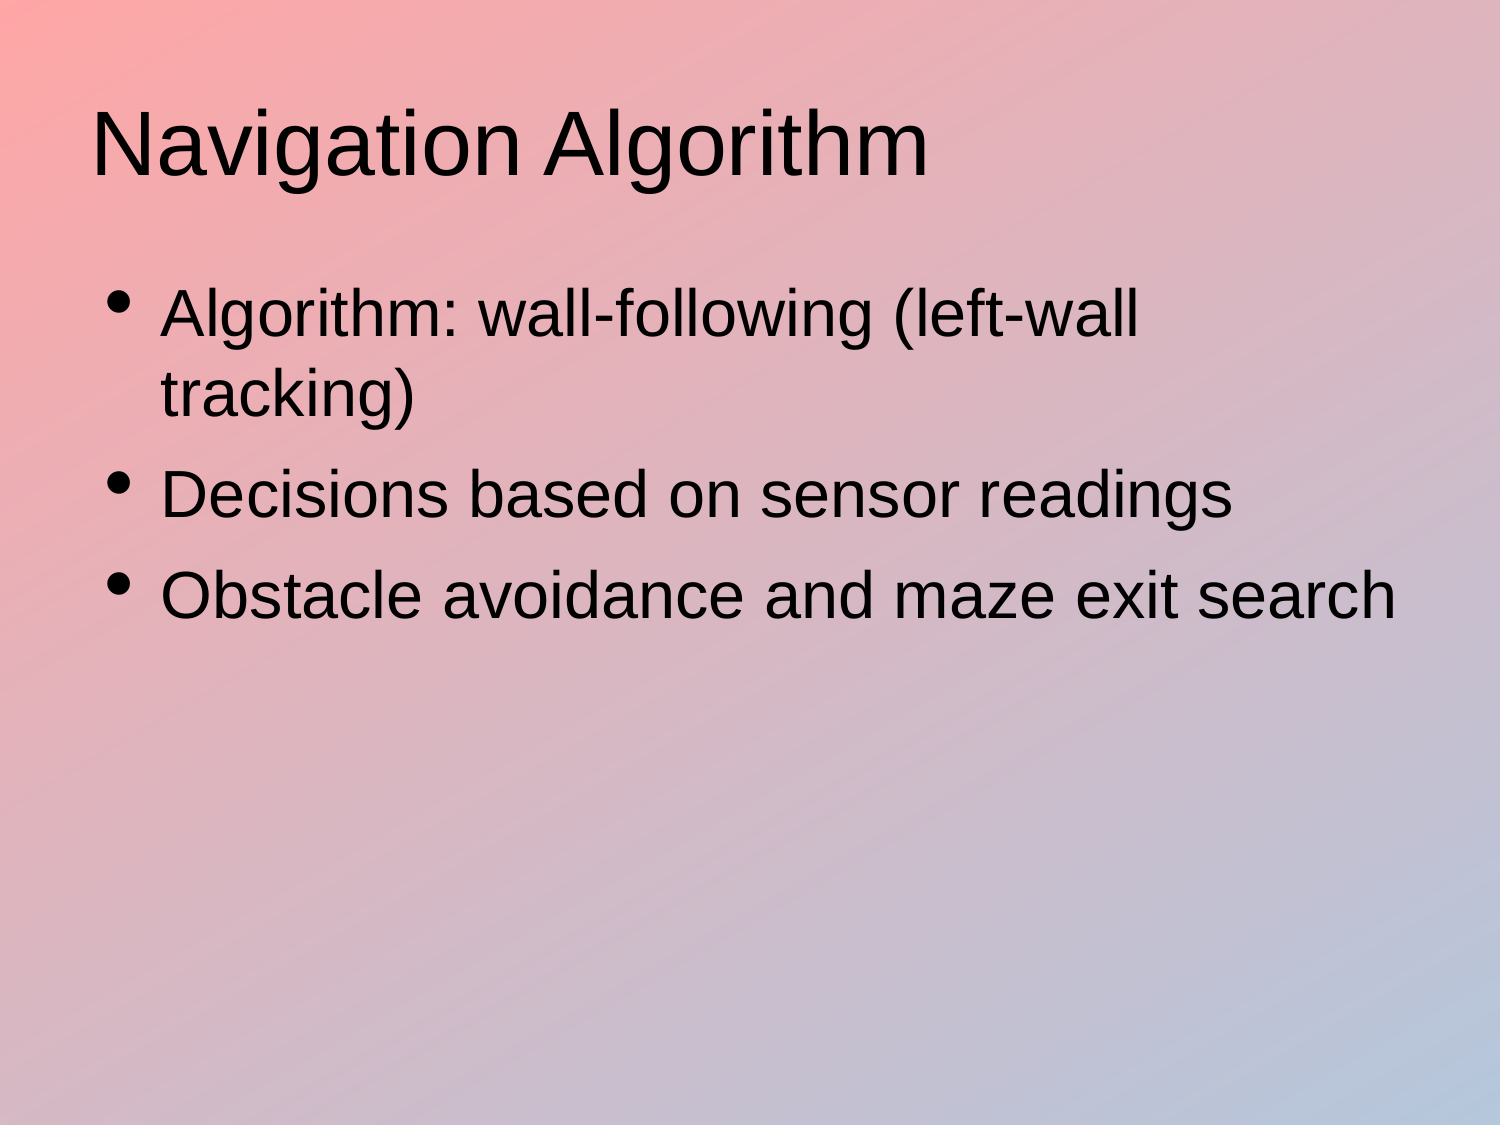

# Navigation Algorithm
Algorithm: wall-following (left-wall tracking)
Decisions based on sensor readings
Obstacle avoidance and maze exit search